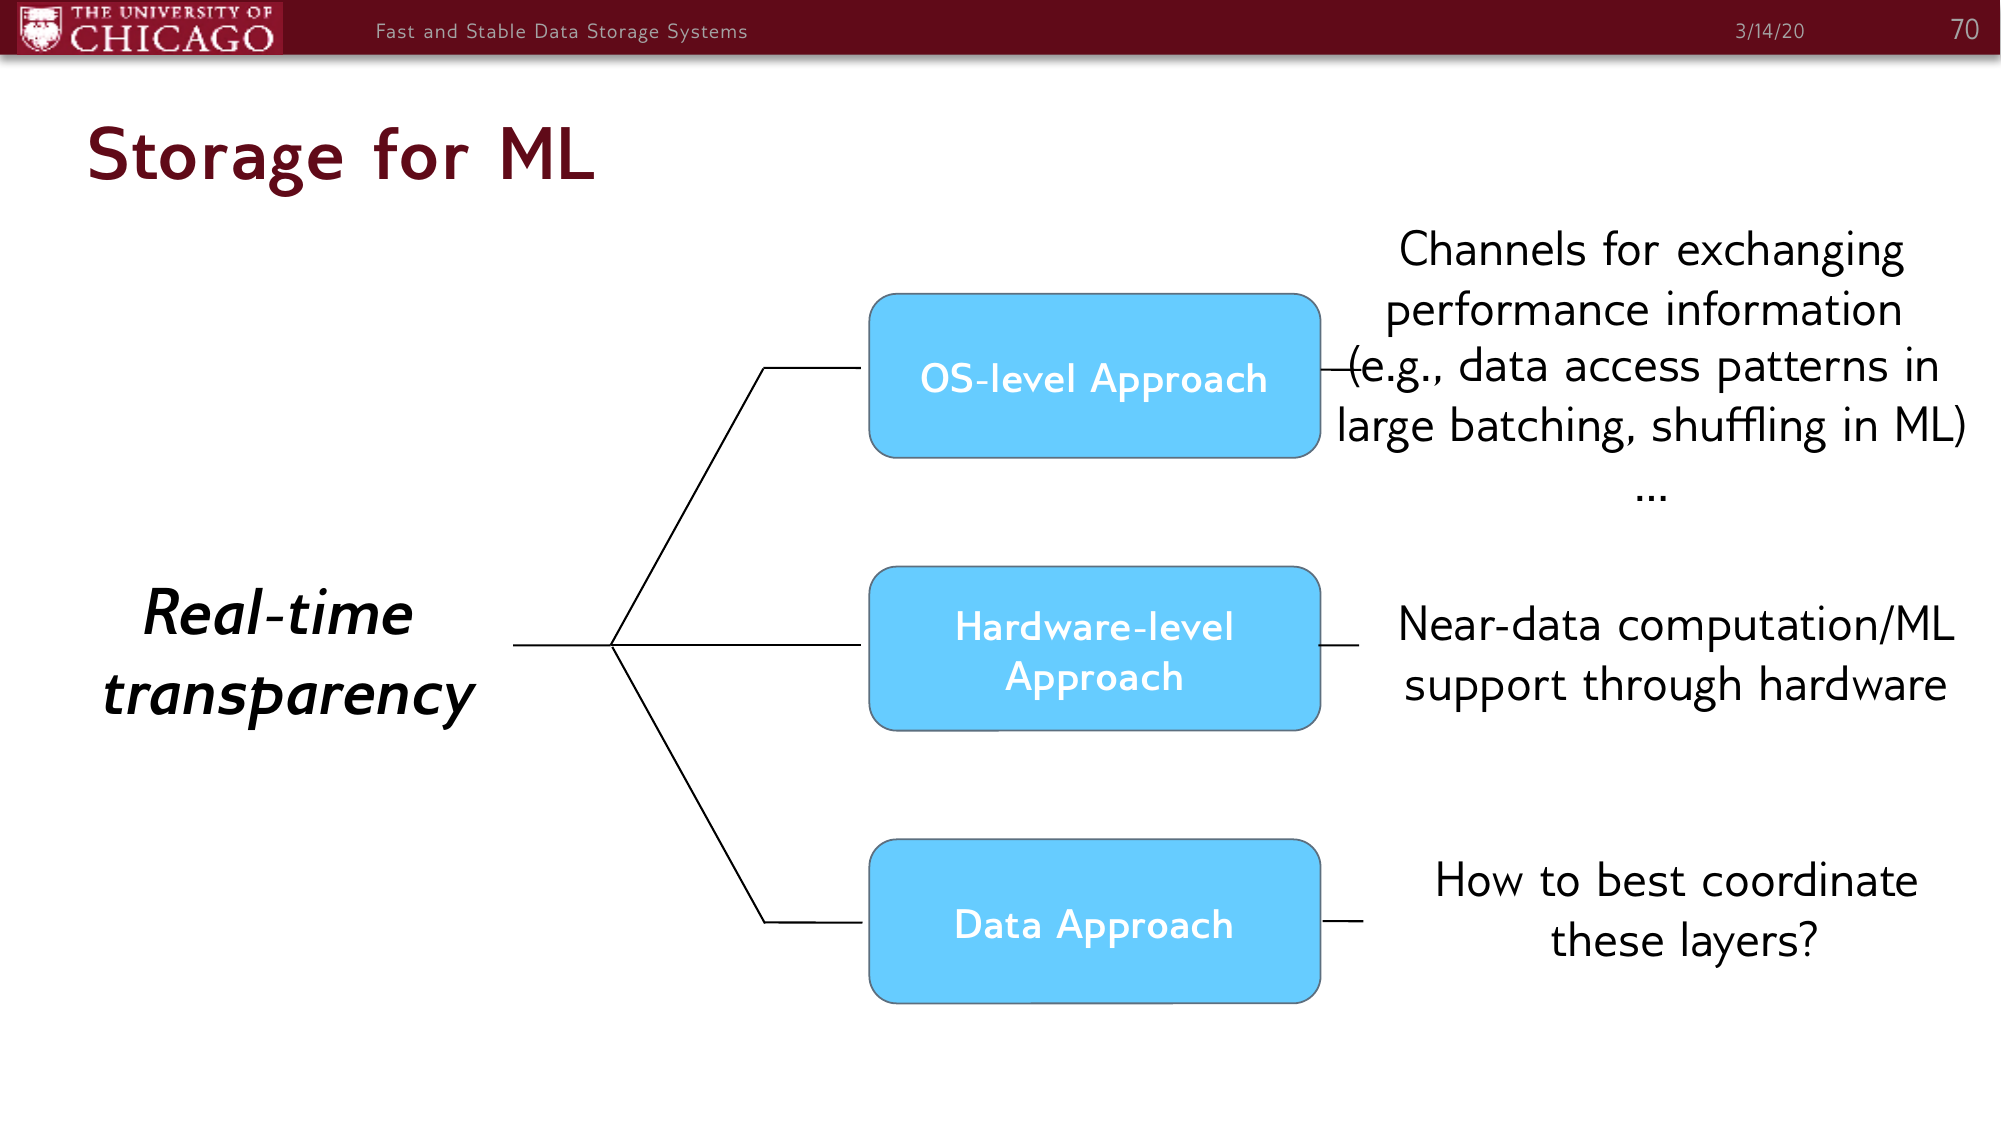

70
Fast and Stable Data Storage Systems
3/14/20
# Storage for ML
Channels for exchanging performance information
OS-level Approach
Real-time
transparency
(e.g., data access patterns in
large batching, shuffling in ML)
…
Hardware-level Approach
Near-data computation/ML
support through hardware
Data Approach
How to best coordinate
these layers?